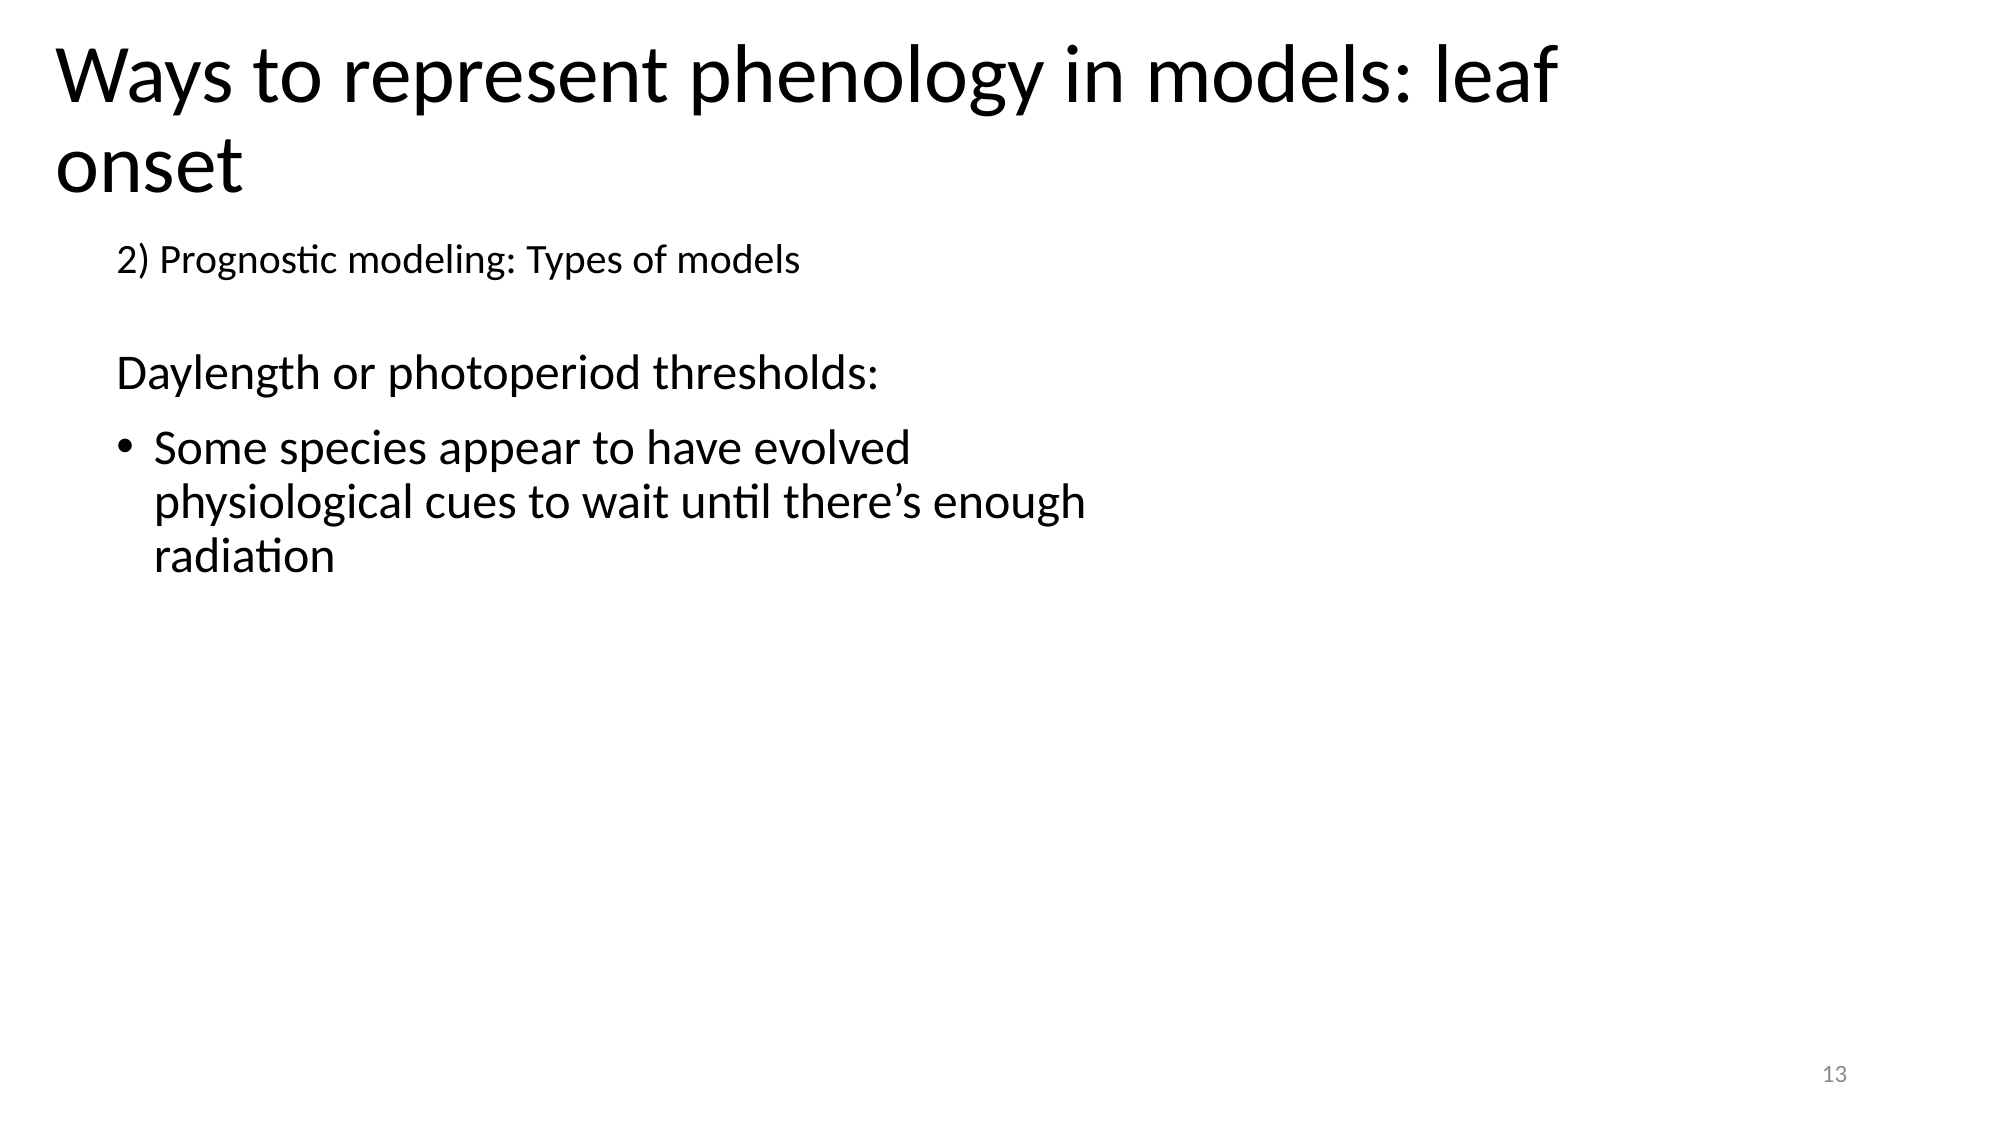

# Ways to represent phenology in models: leaf onset
2) Prognostic modeling: Types of models

Daylength or photoperiod thresholds:
Some species appear to have evolved physiological cues to wait until there’s enough radiation

13